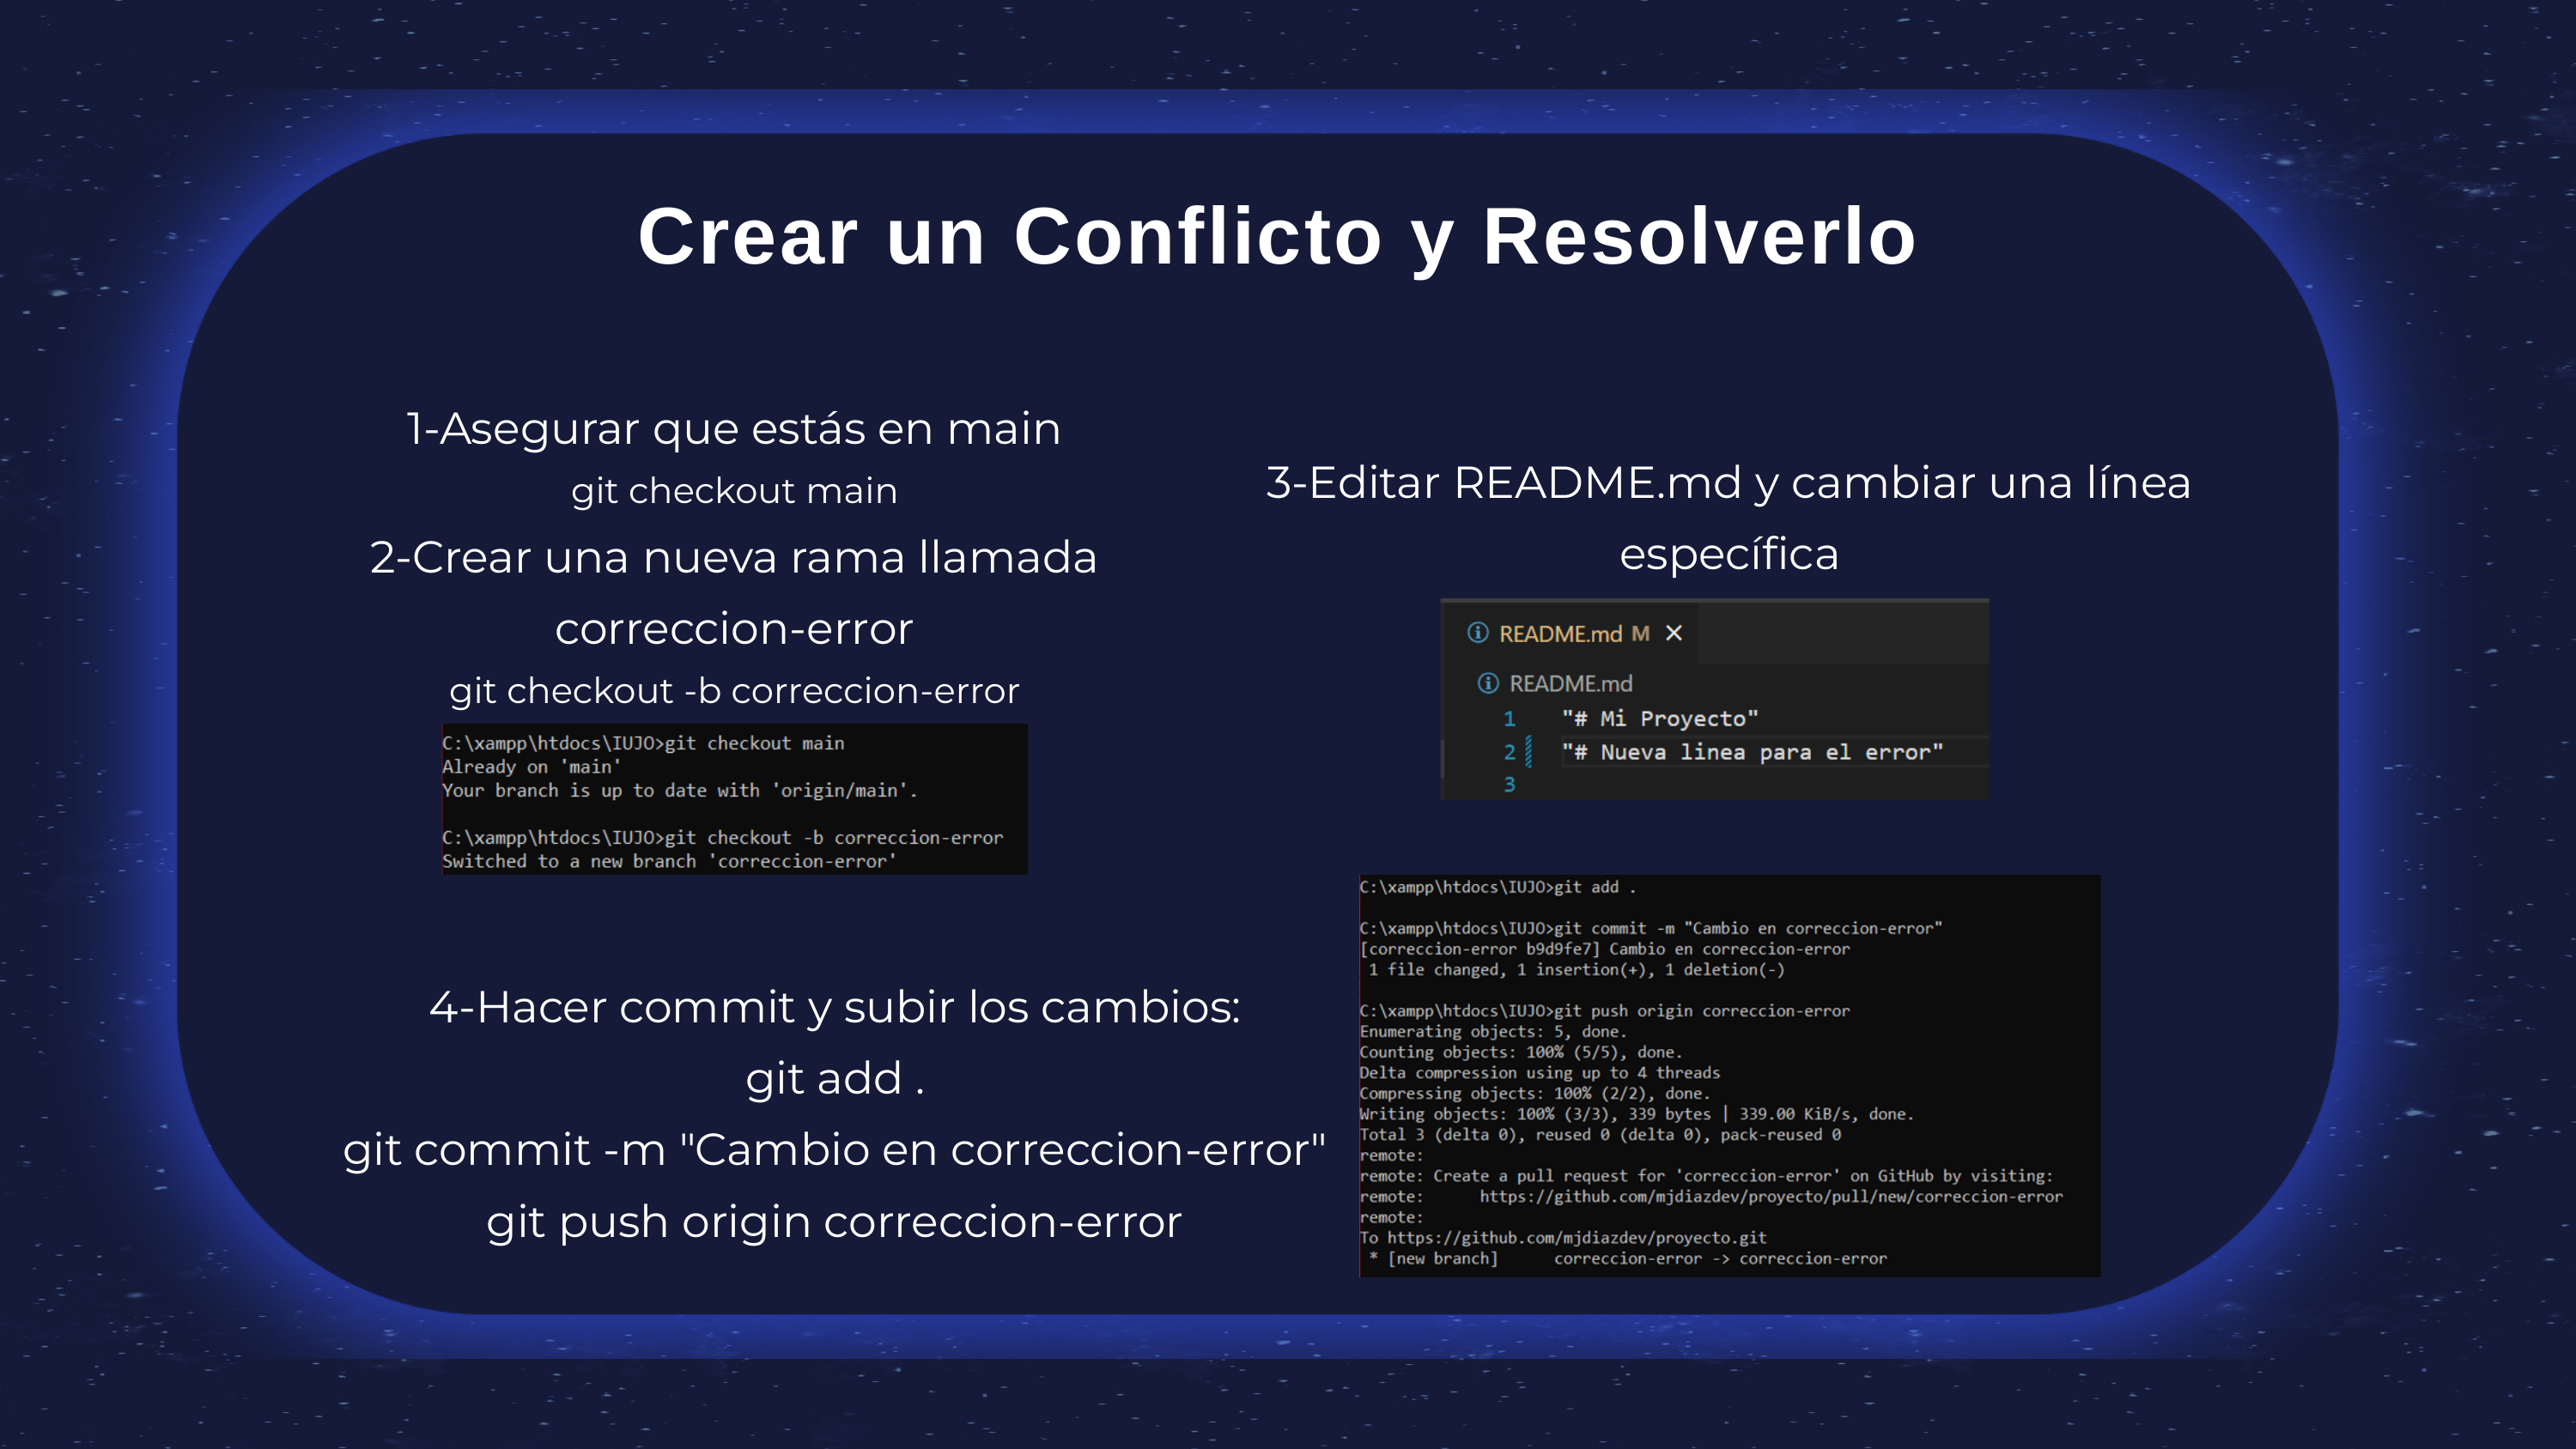

Crear un Conflicto y Resolverlo
1-Asegurar que estás en main
git checkout main
2-Crear una nueva rama llamada correccion-error
git checkout -b correccion-error
3-Editar README.md y cambiar una línea específica

4-Hacer commit y subir los cambios:
git add .
git commit -m "Cambio en correccion-error"
git push origin correccion-error